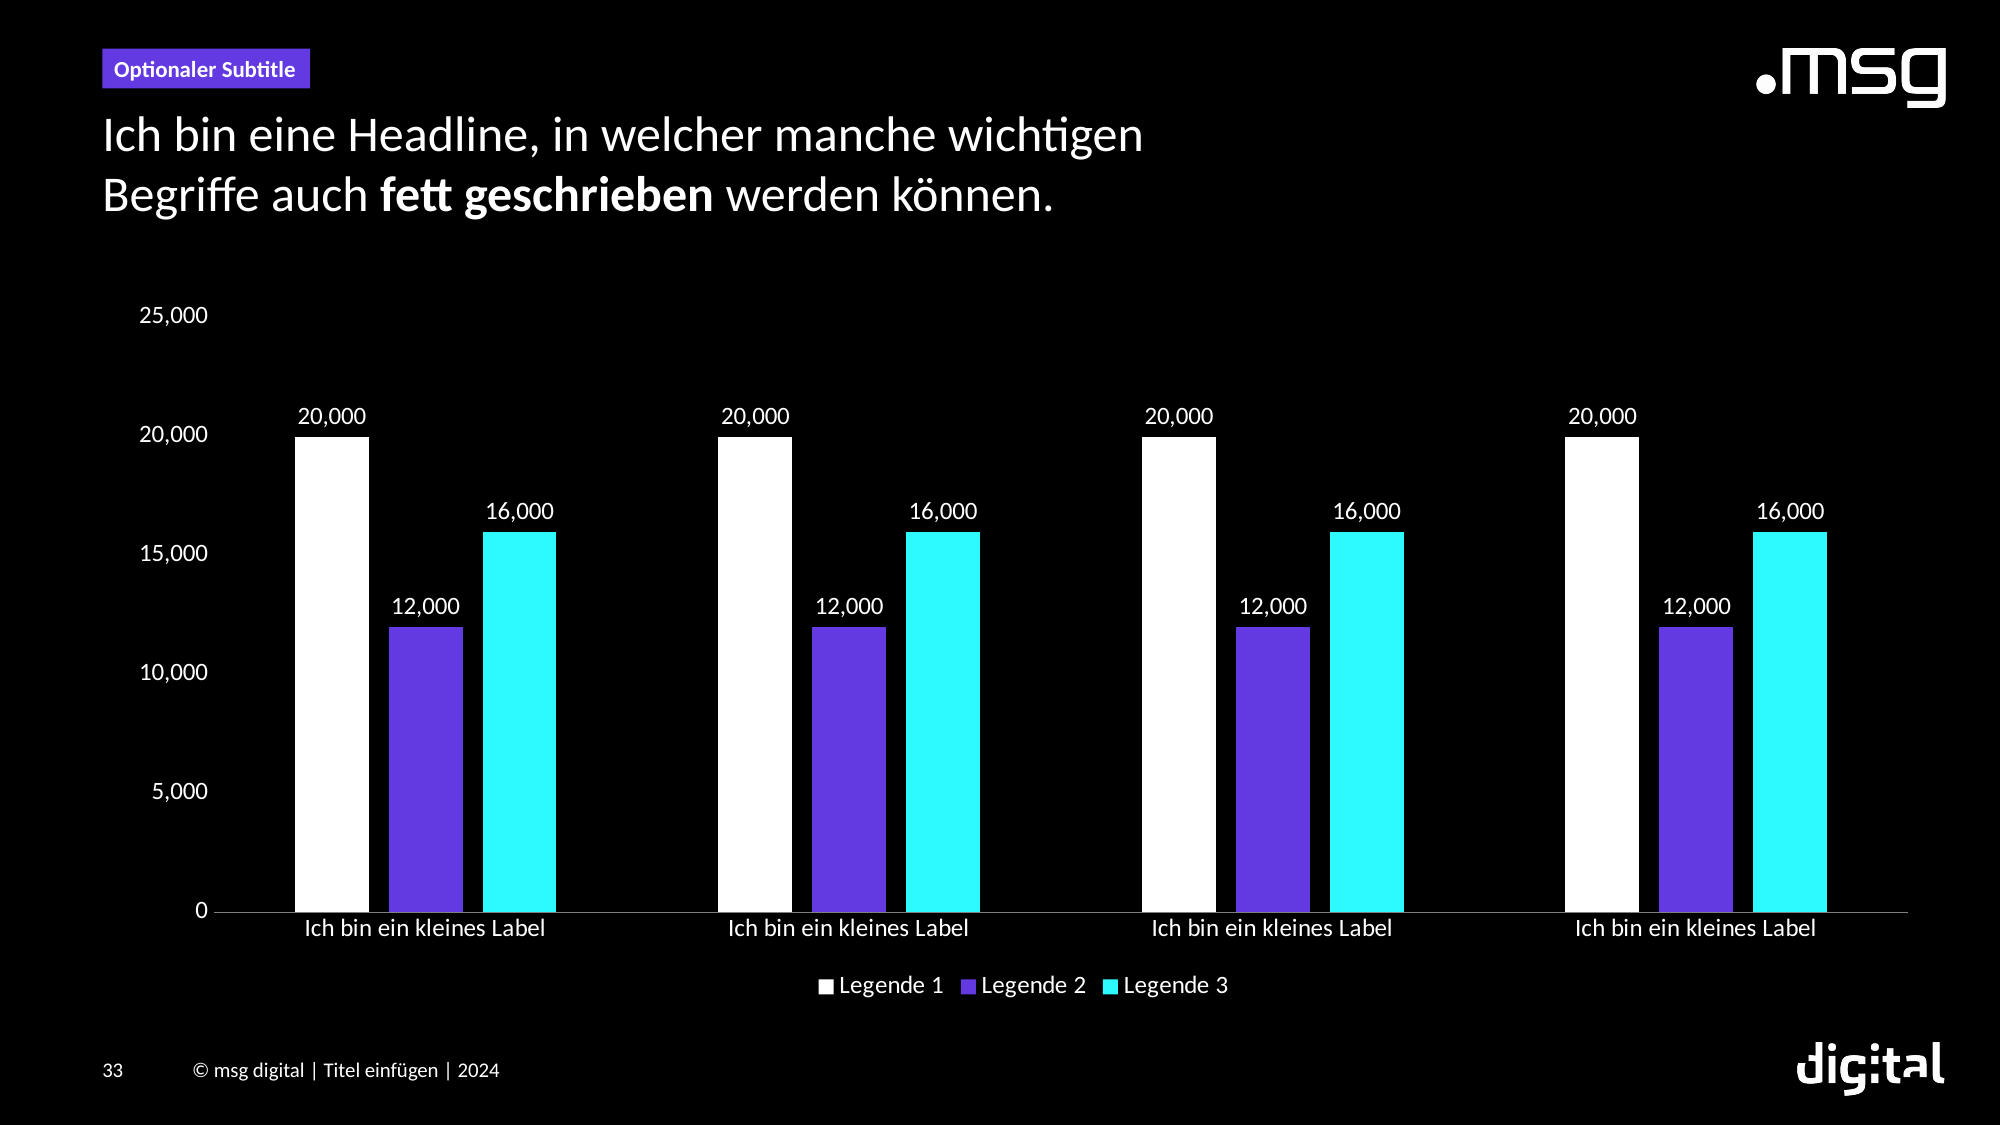

Optionaler Subtitle
# Ich bin eine Headline, in welcher manche wichtigen Begriffe auch fett geschrieben werden können.

### Chart

| Category | Legende 1 | Legende 2 | Legende 3 |
|---|---|---|---|
| Ich bin ein kleines Label | 20000.0 | 12000.0 | 16000.0 |
| Ich bin ein kleines Label | 20000.0 | 12000.0 | 16000.0 |
| Ich bin ein kleines Label | 20000.0 | 12000.0 | 16000.0 |
| Ich bin ein kleines Label | 20000.0 | 12000.0 | 16000.0 |
33
© msg digital | Titel einfügen | 2024